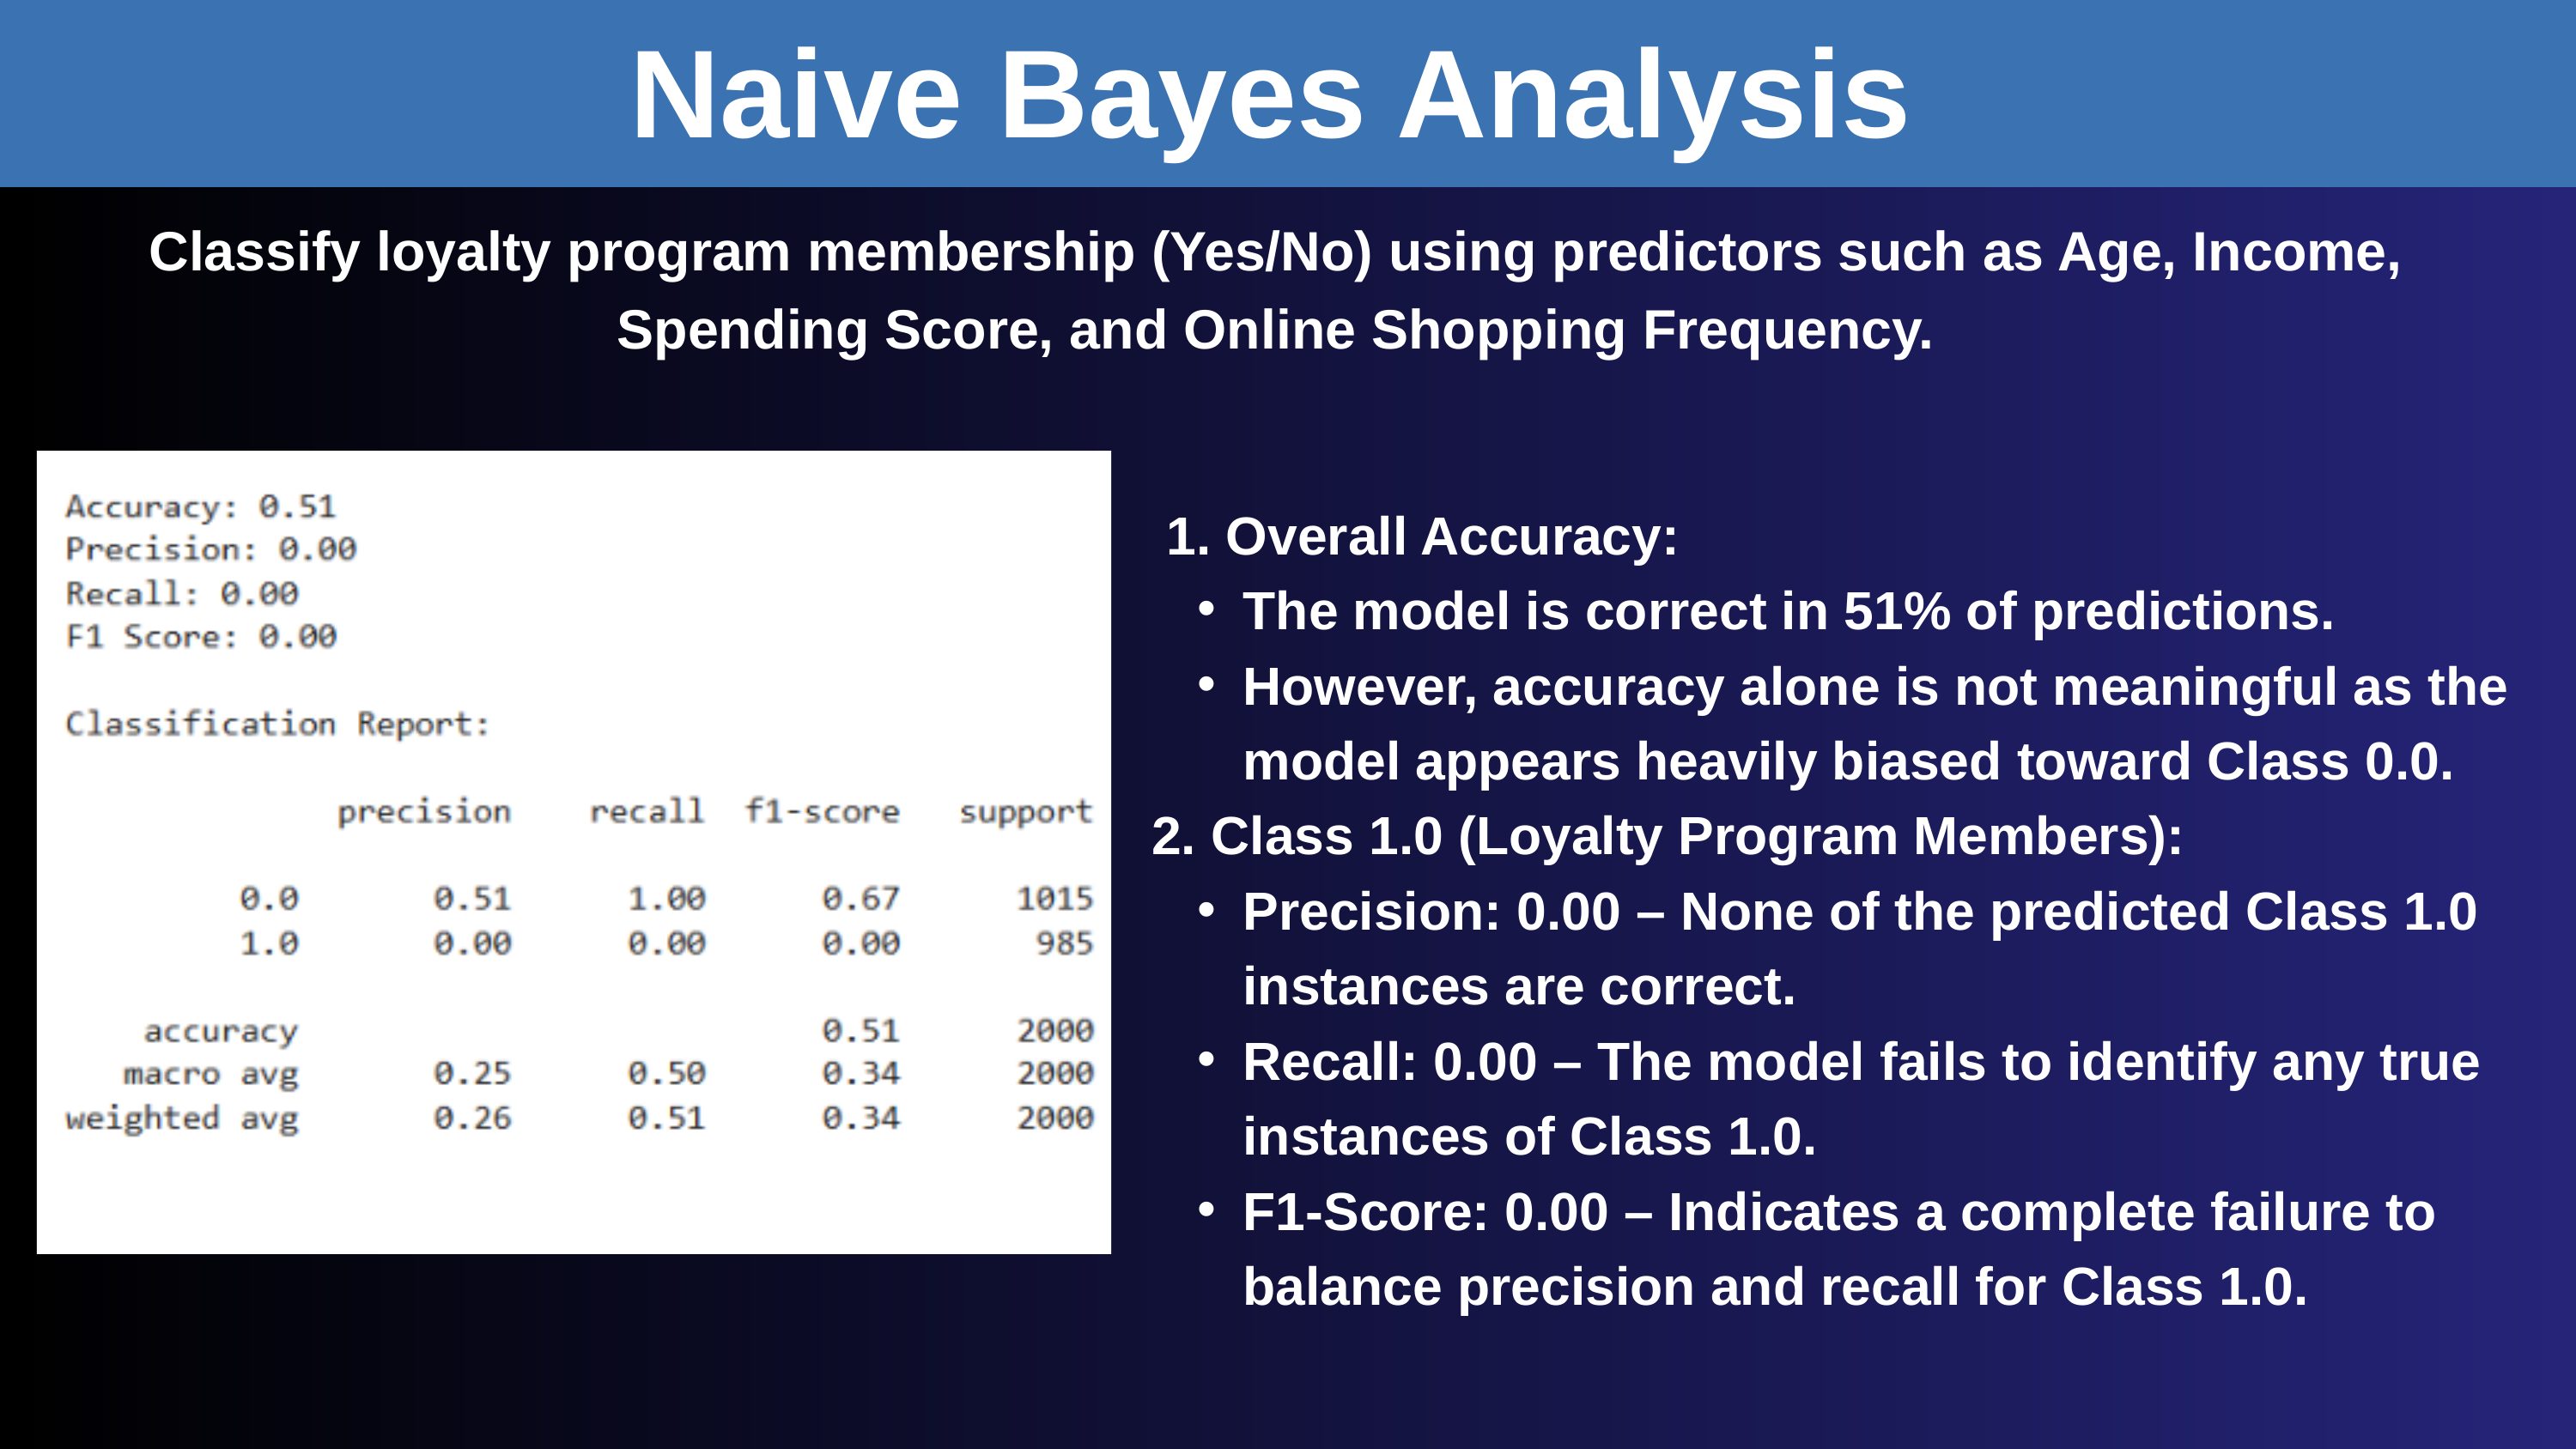

Naive Bayes Analysis
Classify loyalty program membership (Yes/No) using predictors such as Age, Income, Spending Score, and Online Shopping Frequency.

 1. Overall Accuracy:
The model is correct in 51% of predictions.
However, accuracy alone is not meaningful as the model appears heavily biased toward Class 0.0.
2. Class 1.0 (Loyalty Program Members):
Precision: 0.00 – None of the predicted Class 1.0 instances are correct.
Recall: 0.00 – The model fails to identify any true instances of Class 1.0.
F1-Score: 0.00 – Indicates a complete failure to balance precision and recall for Class 1.0.